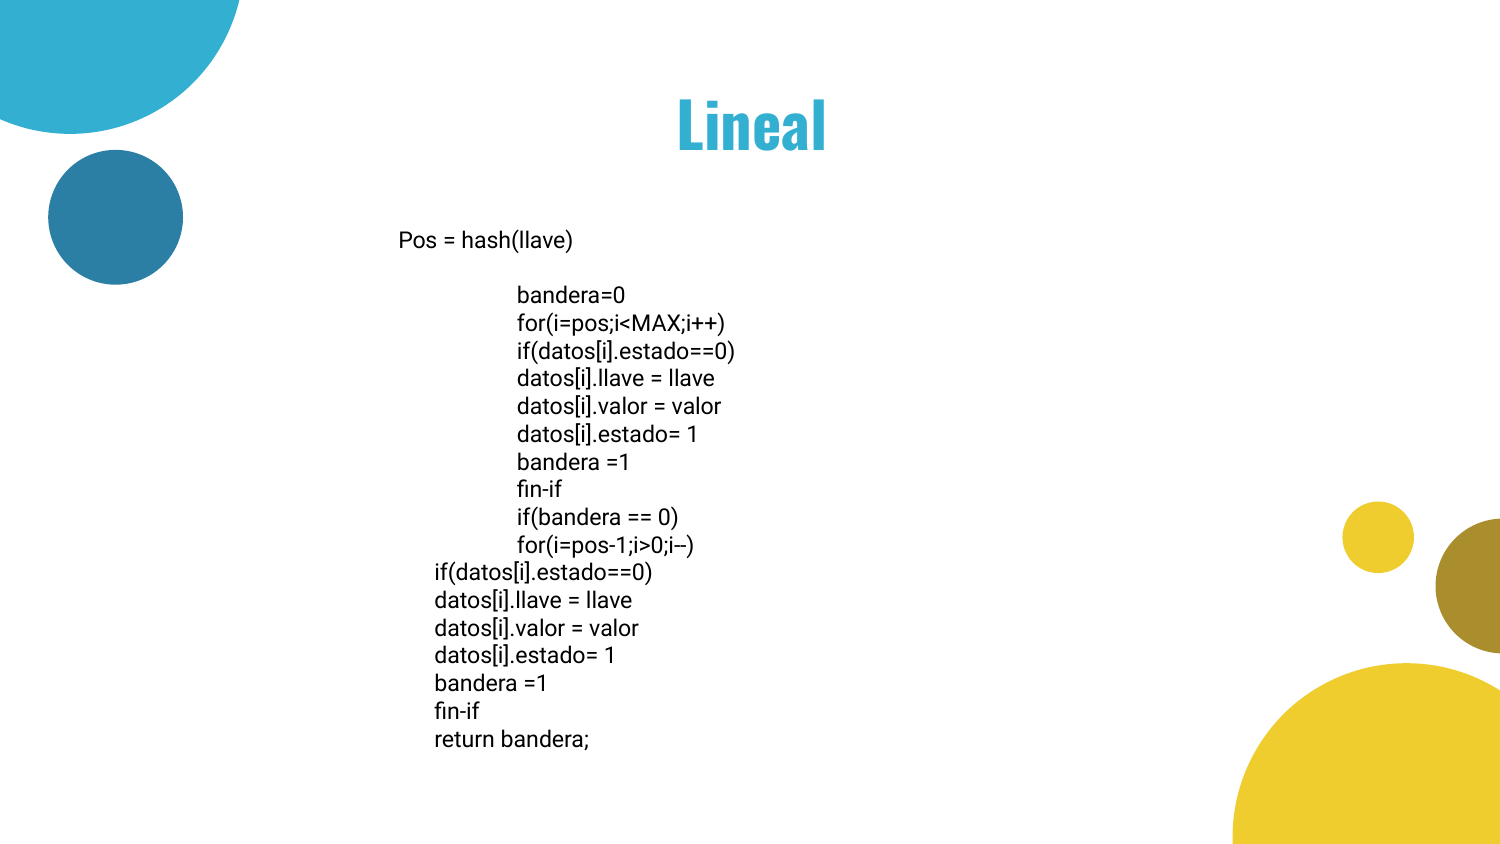

# Lineal
Pos = hash(llave)
	bandera=0
	for(i=pos;i<MAX;i++)
		if(datos[i].estado==0)
			datos[i].llave = llave
			datos[i].valor = valor
			datos[i].estado= 1
			bandera =1
		fin-if
	if(bandera == 0)
		for(i=pos-1;i>0;i--)
			if(datos[i].estado==0)
				datos[i].llave = llave
				datos[i].valor = valor
				datos[i].estado= 1
				bandera =1
			fin-if
	return bandera;